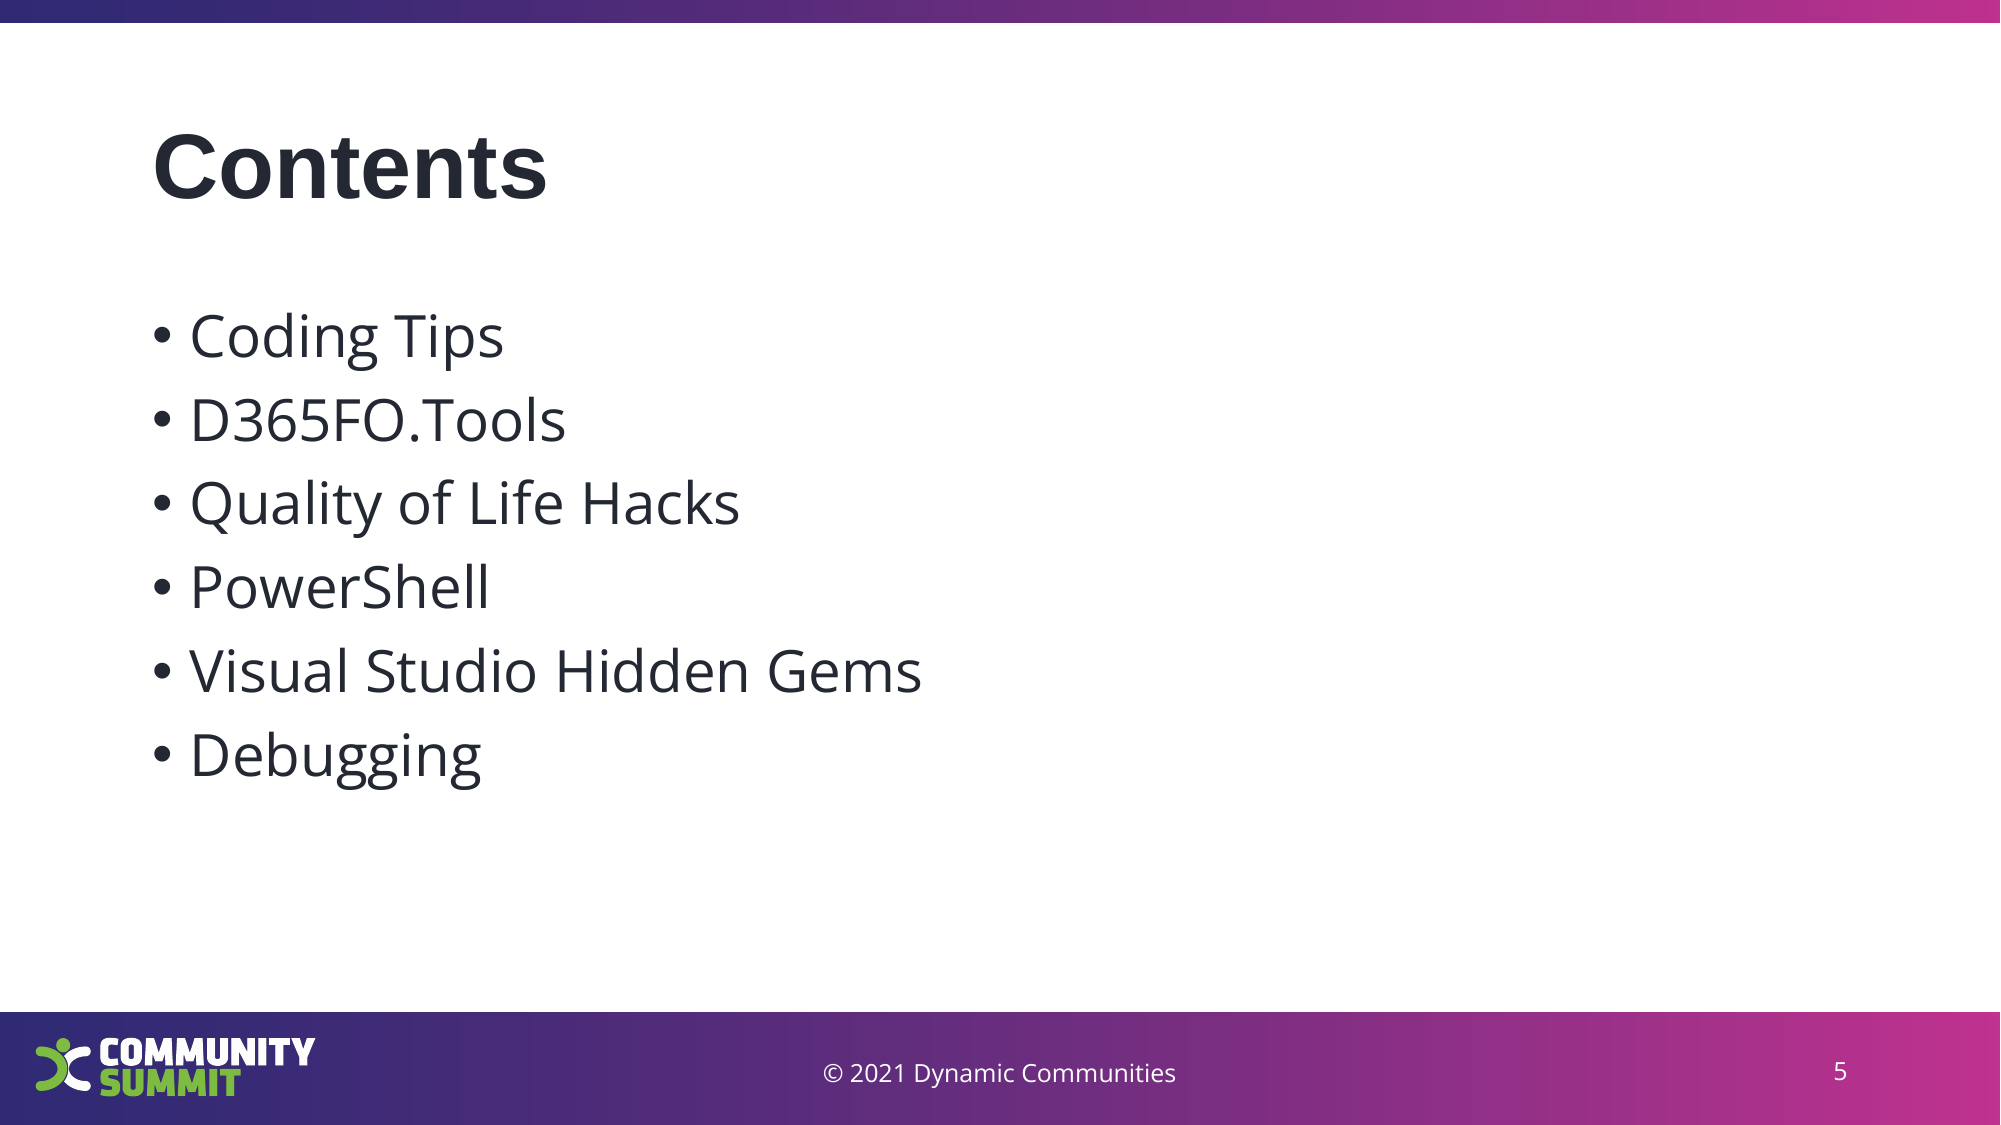

# Contents
Coding Tips
D365FO.Tools
Quality of Life Hacks
PowerShell
Visual Studio Hidden Gems
Debugging

© 2021 Dynamic Communities
5